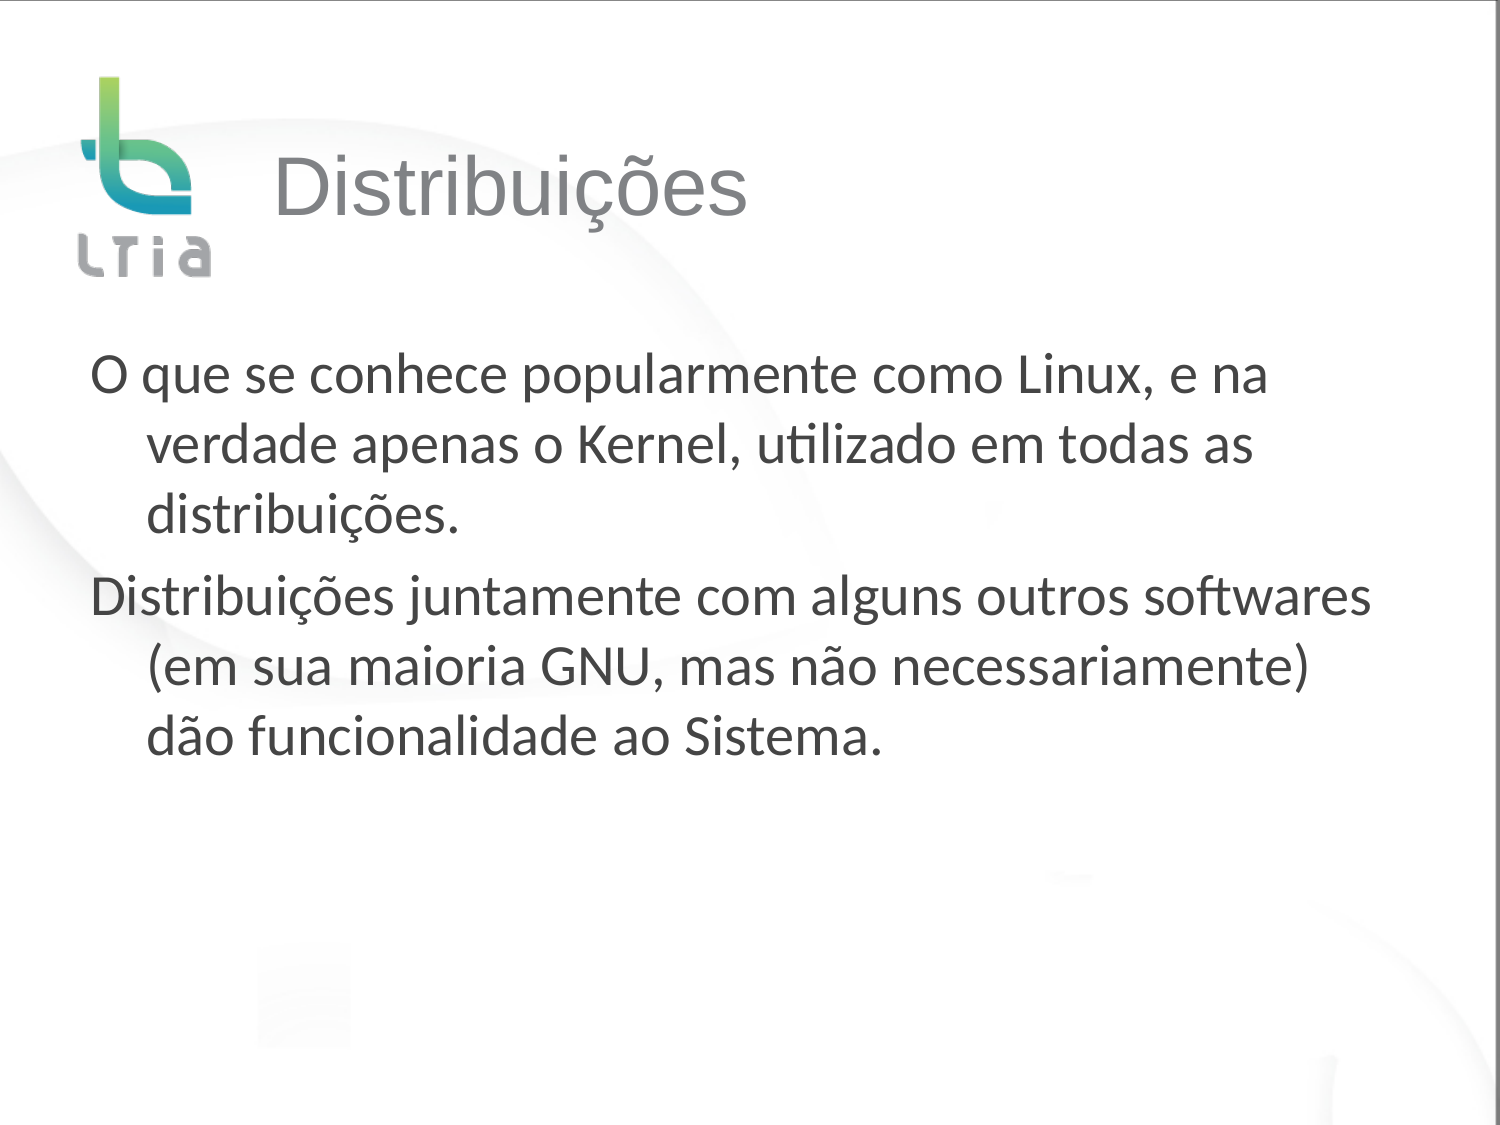

# Distribuições
O que se conhece popularmente como Linux, e na verdade apenas o Kernel, utilizado em todas as distribuições.
Distribuições juntamente com alguns outros softwares (em sua maioria GNU, mas não necessariamente) dão funcionalidade ao Sistema.